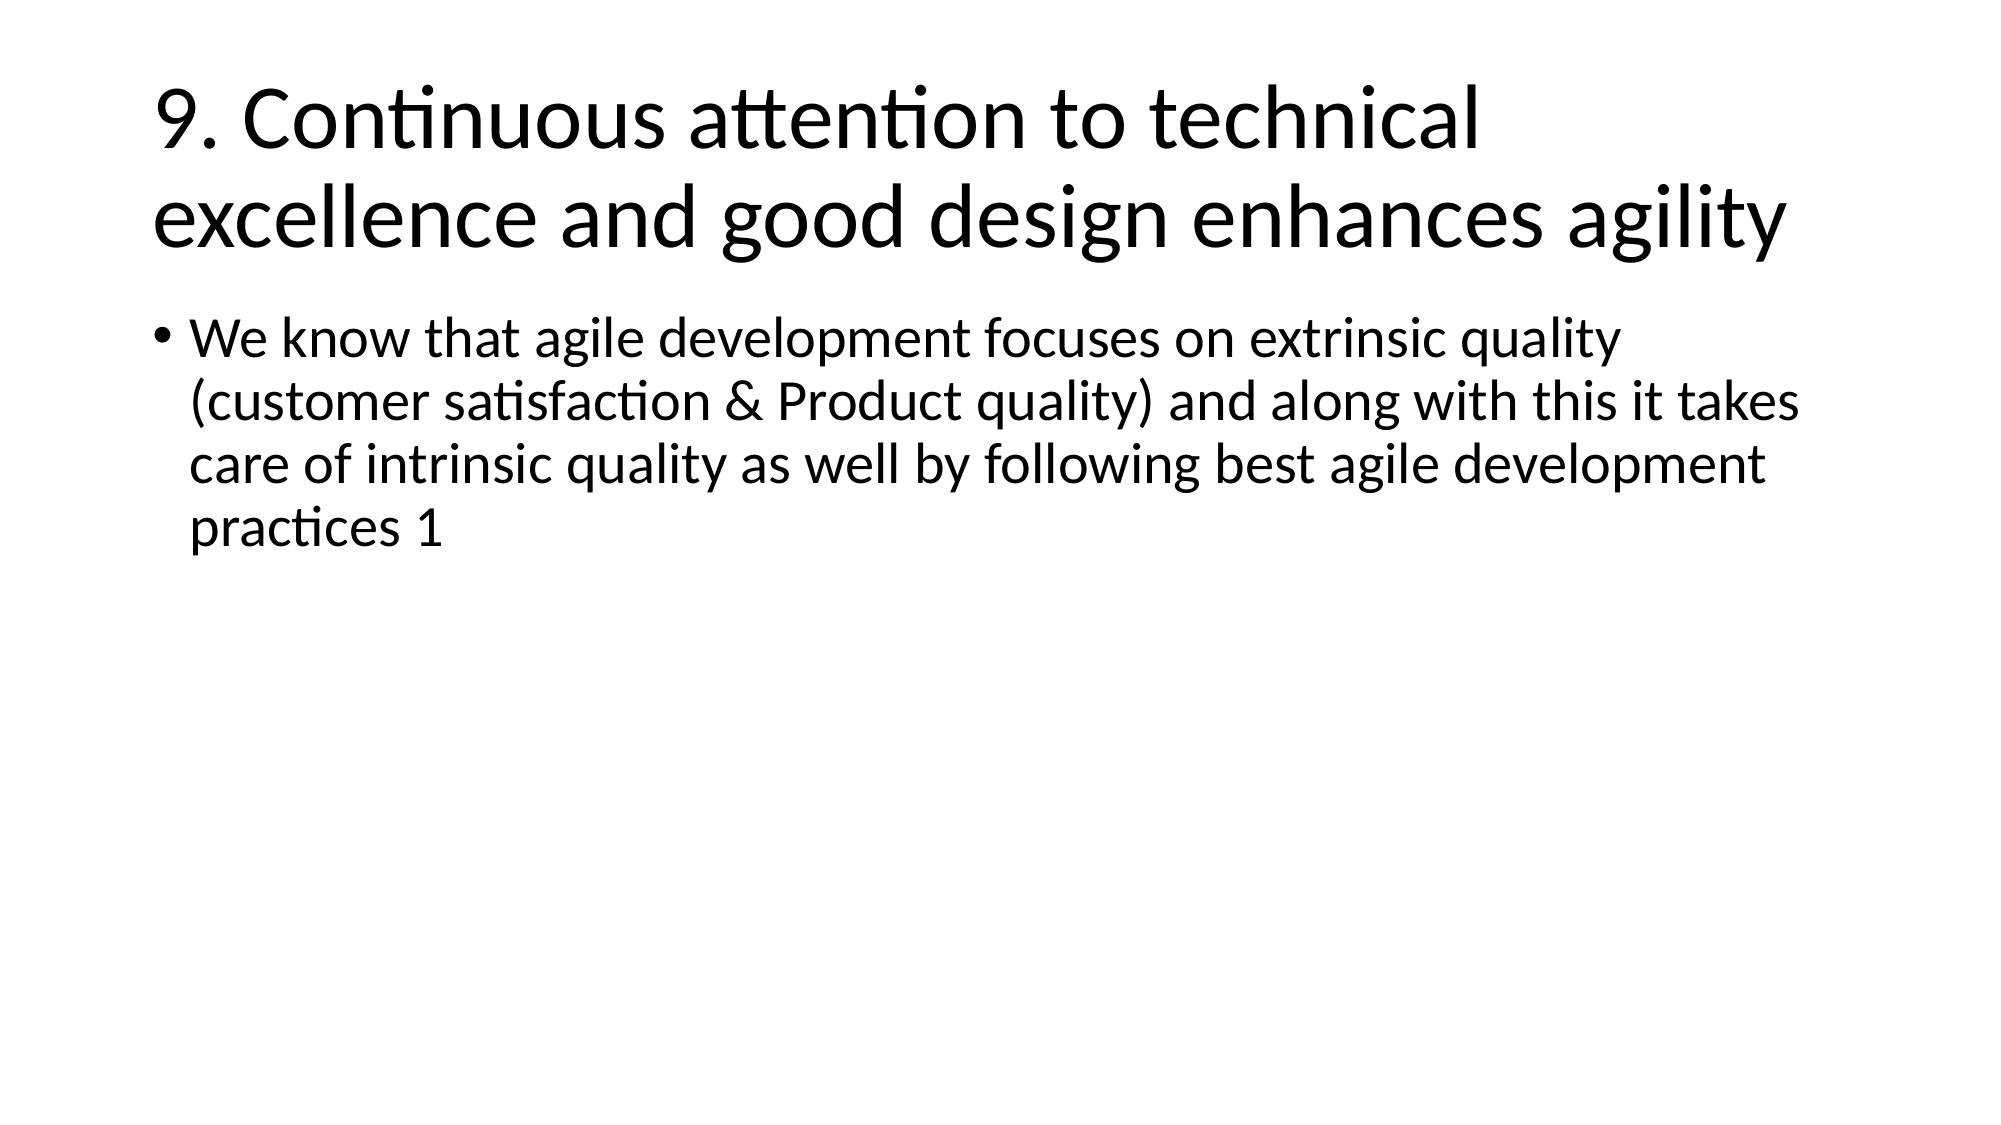

# 9. Continuous attention to technical excellence and good design enhances agility
We know that agile development focuses on extrinsic quality (customer satisfaction & Product quality) and along with this it takes care of intrinsic quality as well by following best agile development practices 1